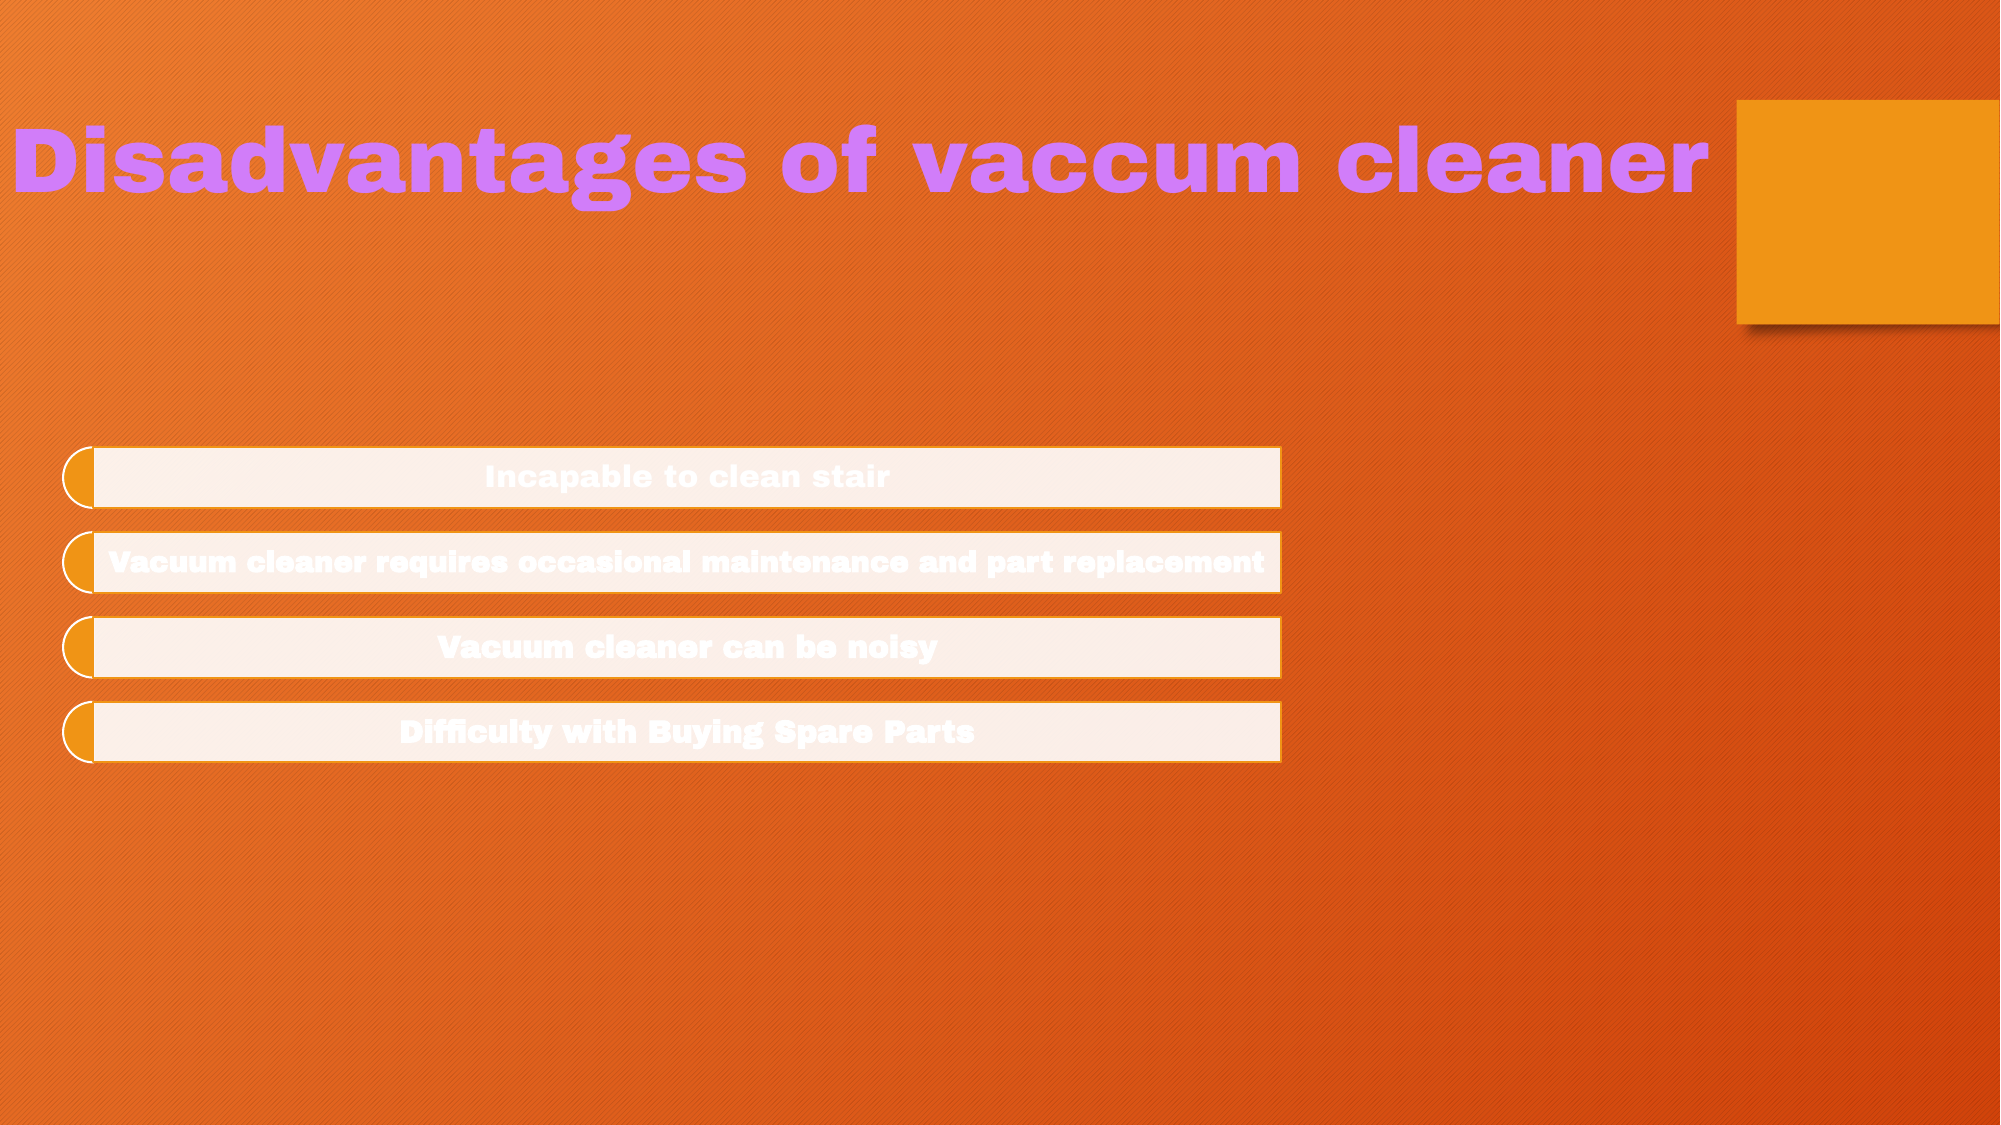

Disadvantages of vaccum cleaner
Incapable to clean stair
Vacuum cleaner requires occasional maintenance and part replacement
Vacuum cleaner can be noisy
Difficulty with Buying Spare Parts